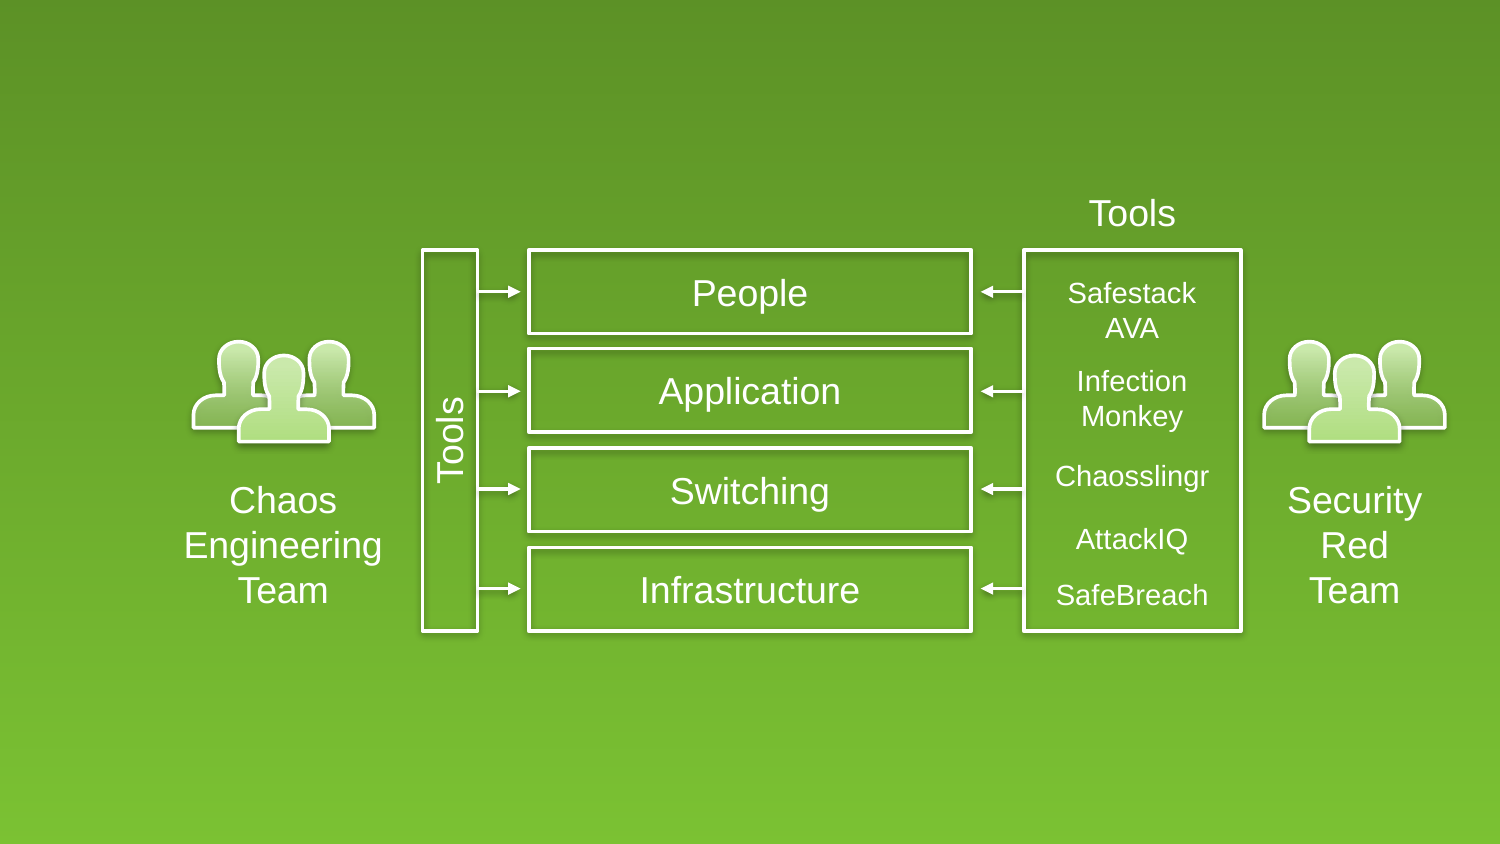

Tools

People
Safestack
AVA

Infection
Monkey
Application
Tools

Switching
Chaosslingr
Chaos
Engineering
Team
Security
Red
Team
AttackIQ

Infrastructure
SafeBreach